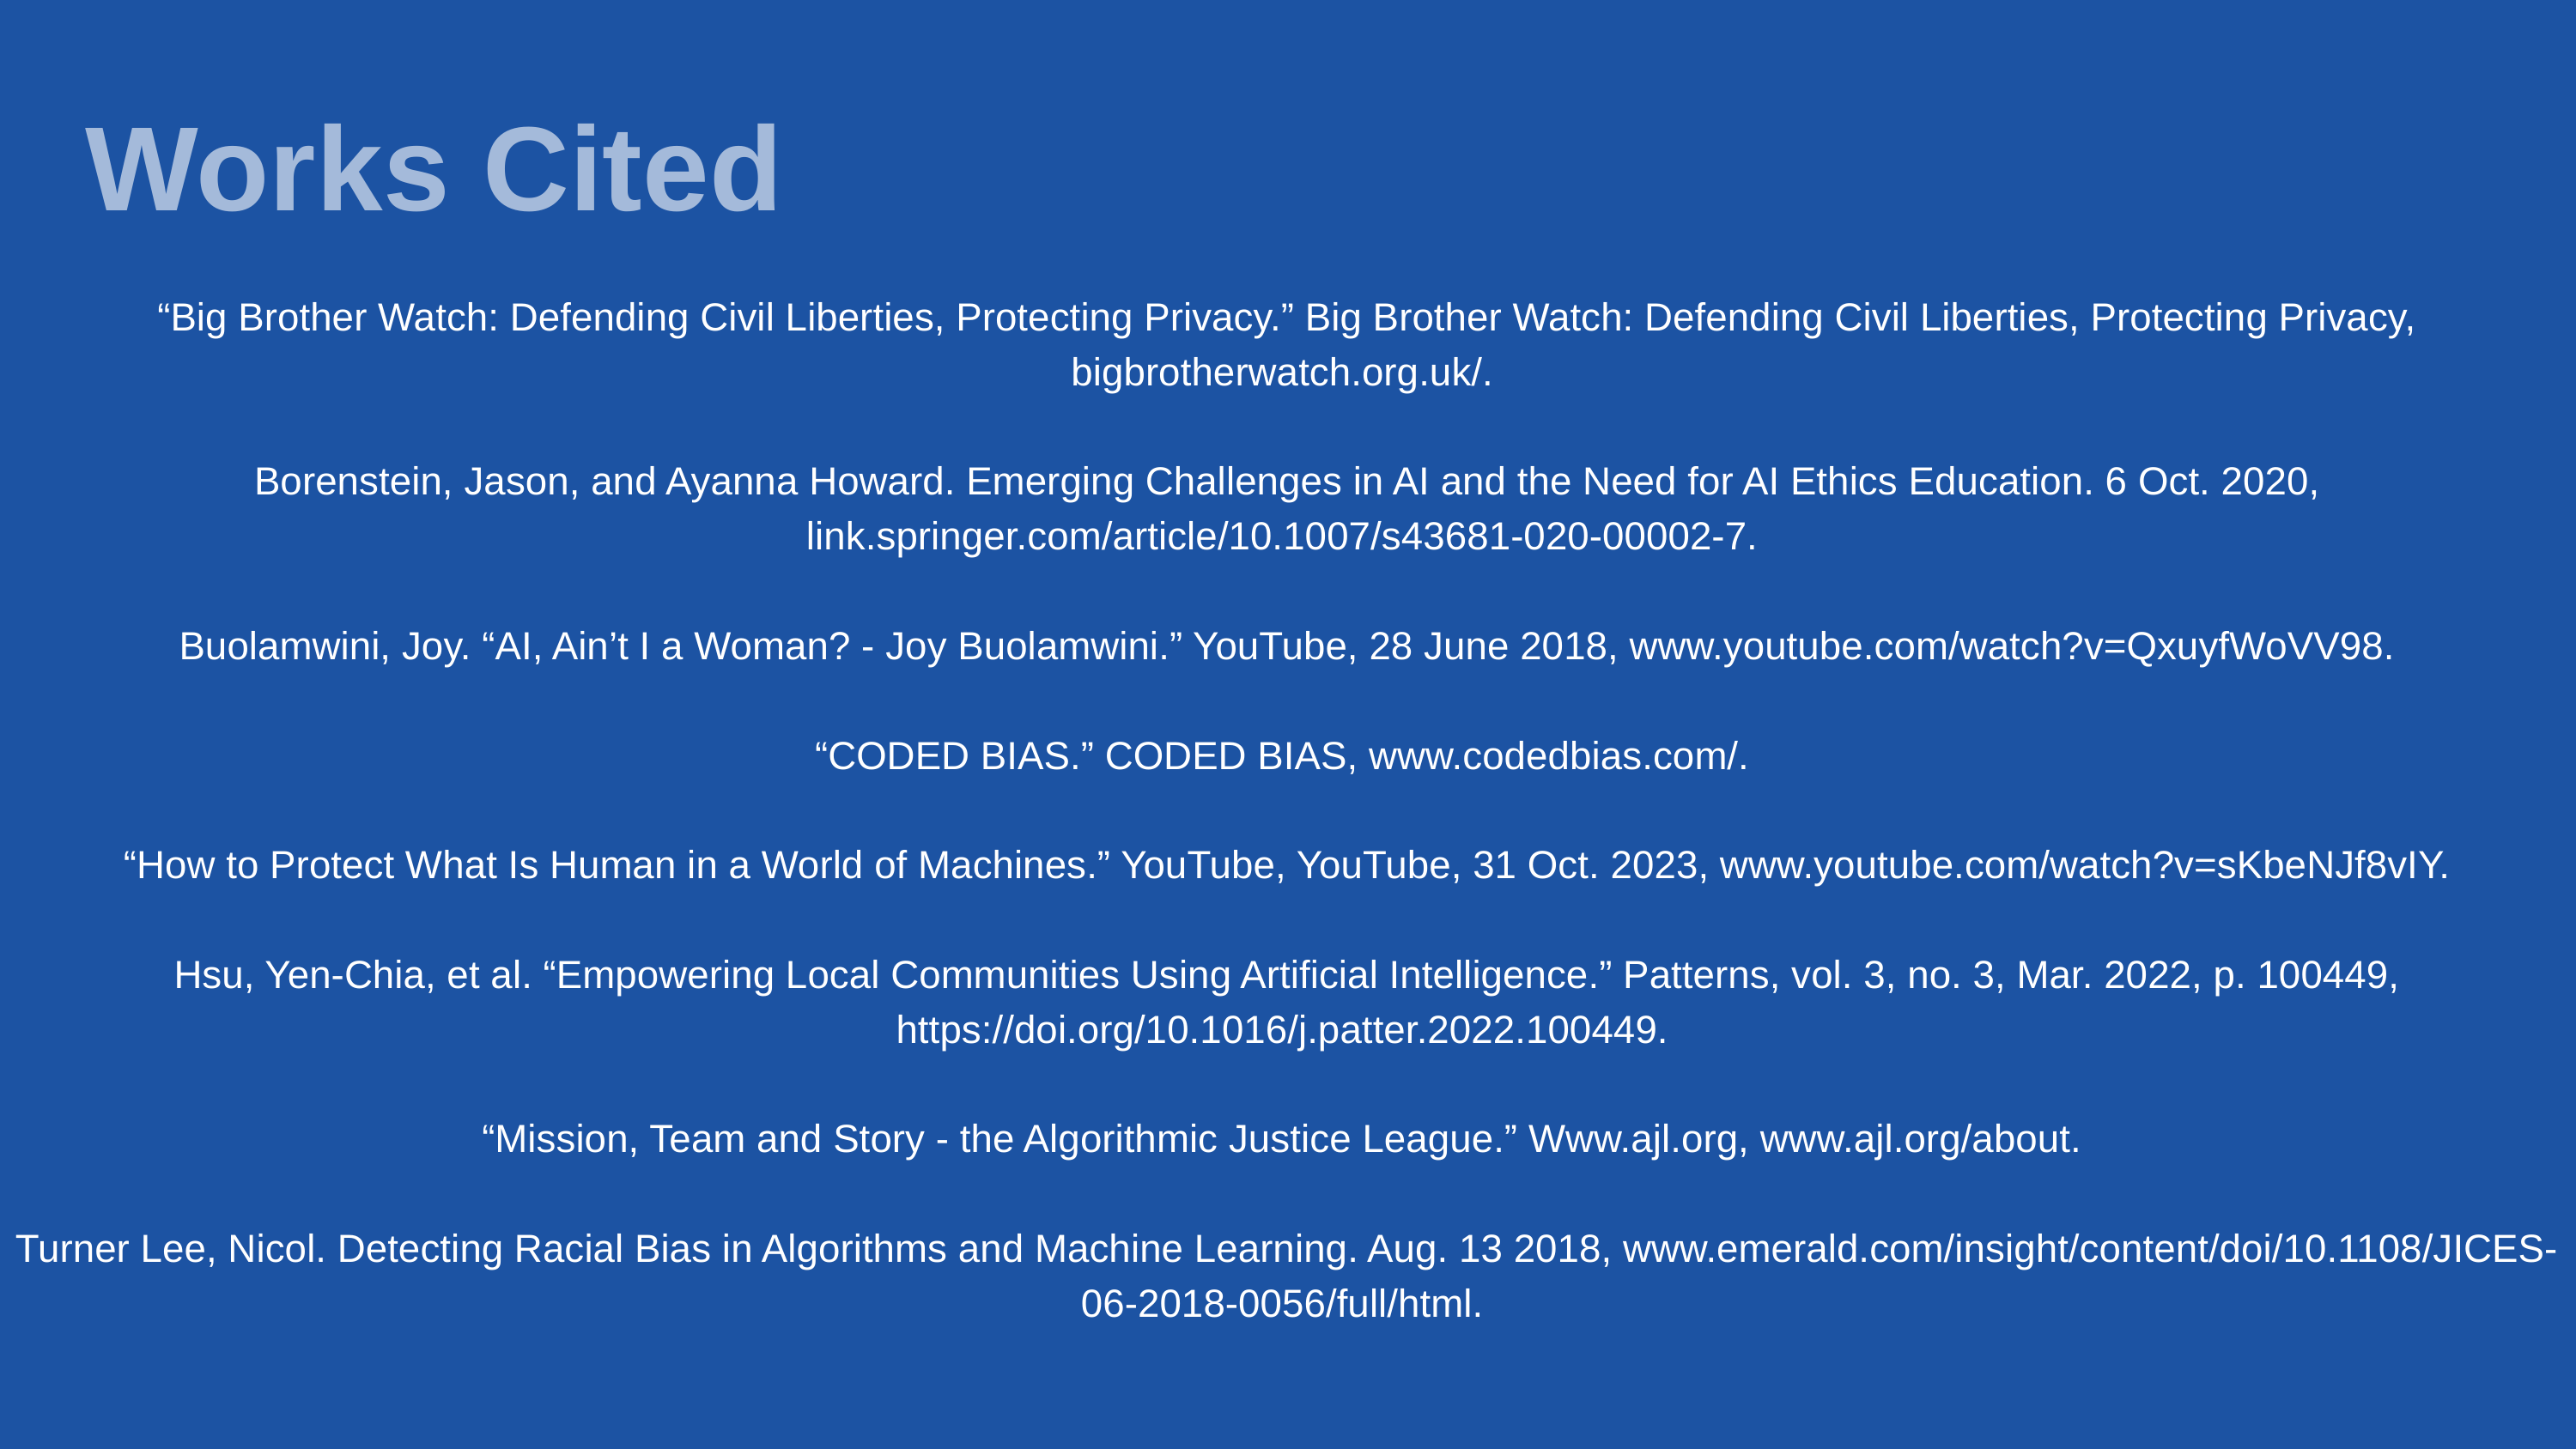

Works Cited
“Big Brother Watch: Defending Civil Liberties, Protecting Privacy.” Big Brother Watch: Defending Civil Liberties, Protecting Privacy, bigbrotherwatch.org.uk/.

Borenstein, Jason, and Ayanna Howard. Emerging Challenges in AI and the Need for AI Ethics Education. 6 Oct. 2020, link.springer.com/article/10.1007/s43681-020-00002-7.

Buolamwini, Joy. “AI, Ain’t I a Woman? - Joy Buolamwini.” YouTube, 28 June 2018, www.youtube.com/watch?v=QxuyfWoVV98.

“CODED BIAS.” CODED BIAS, www.codedbias.com/.

“How to Protect What Is Human in a World of Machines.” YouTube, YouTube, 31 Oct. 2023, www.youtube.com/watch?v=sKbeNJf8vIY.

Hsu, Yen-Chia, et al. “Empowering Local Communities Using Artificial Intelligence.” Patterns, vol. 3, no. 3, Mar. 2022, p. 100449, https://doi.org/10.1016/j.patter.2022.100449.

“Mission, Team and Story - the Algorithmic Justice League.” Www.ajl.org, www.ajl.org/about.

Turner Lee, Nicol. Detecting Racial Bias in Algorithms and Machine Learning. Aug. 13 2018, www.emerald.com/insight/content/doi/10.1108/JICES-06-2018-0056/full/html.